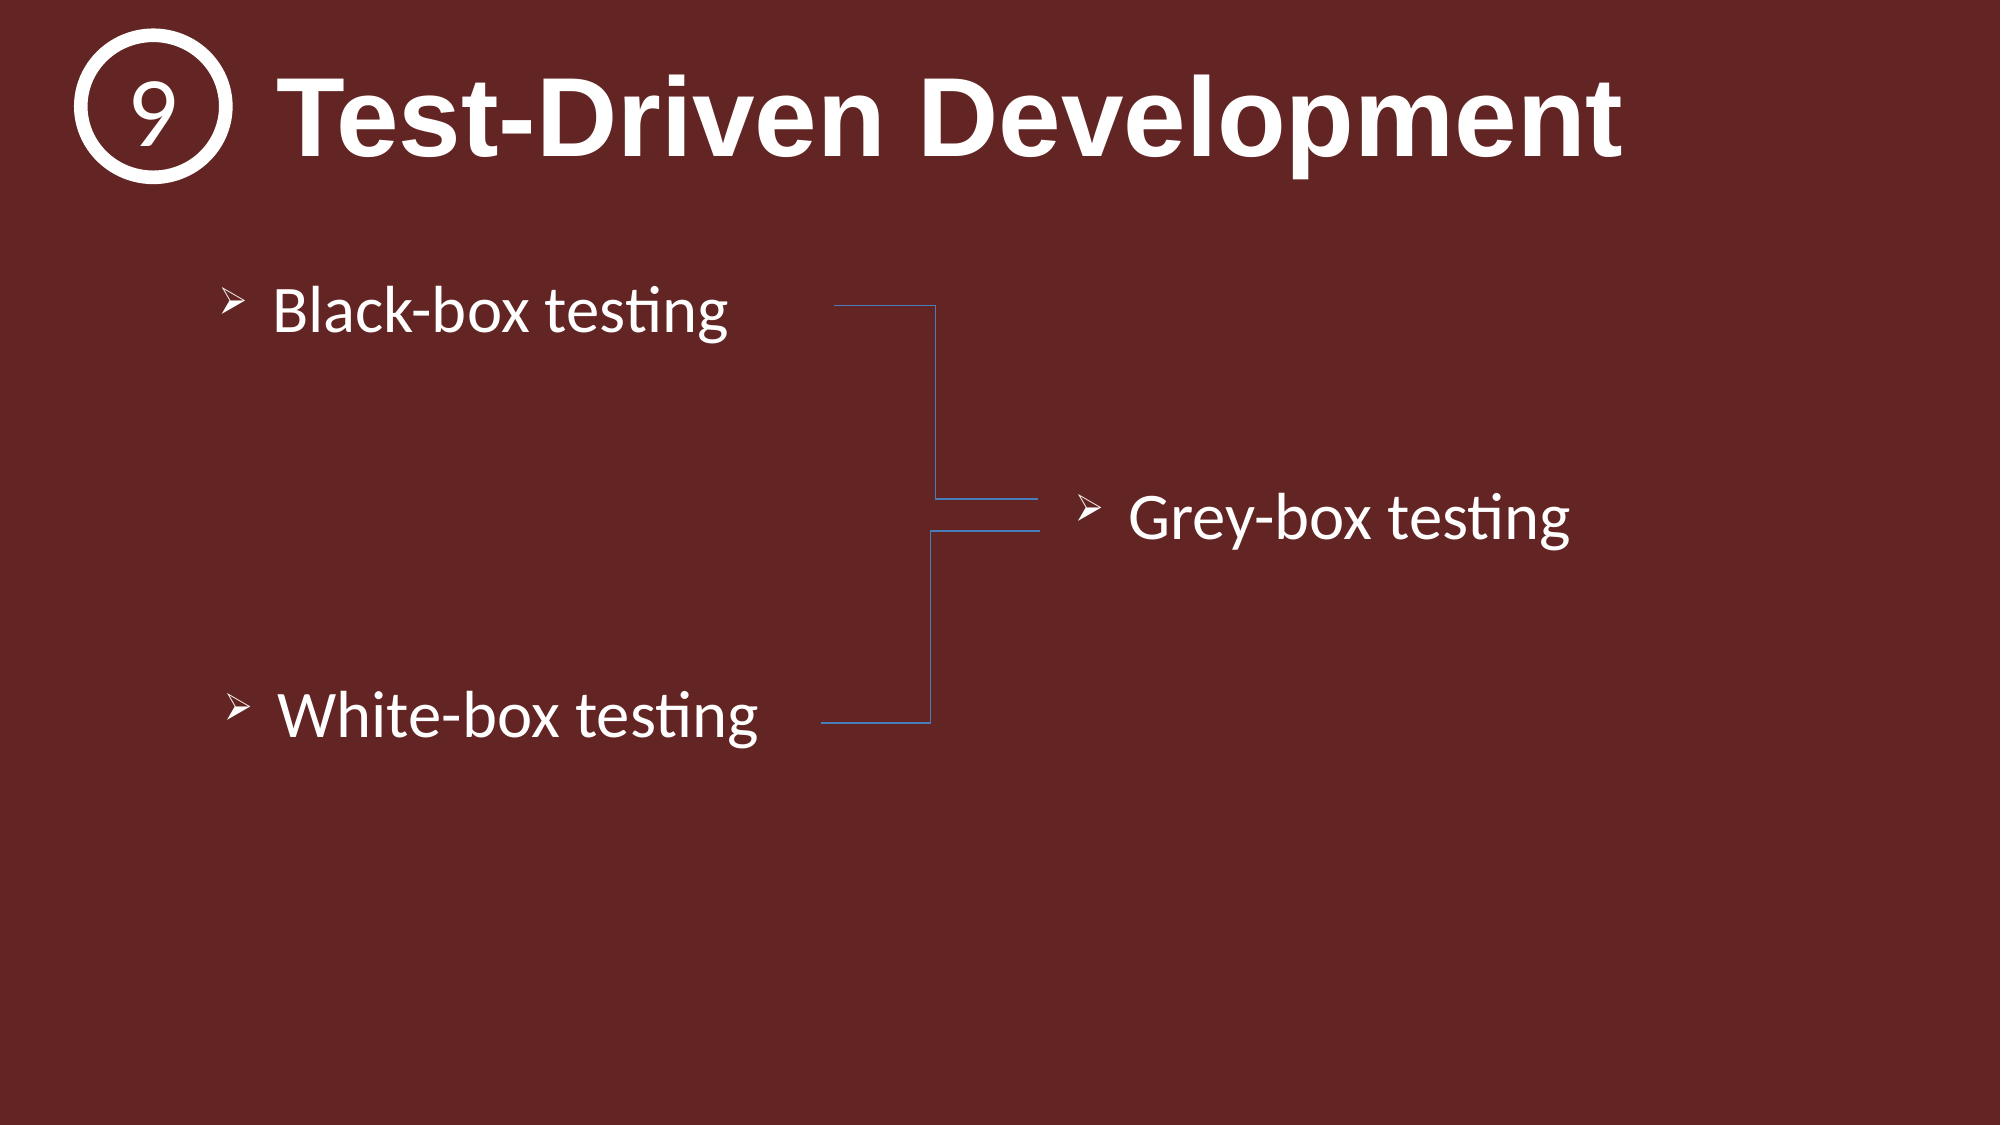

9
Test-Driven Development
  Black-box testing
  Grey-box testing
  White-box testing